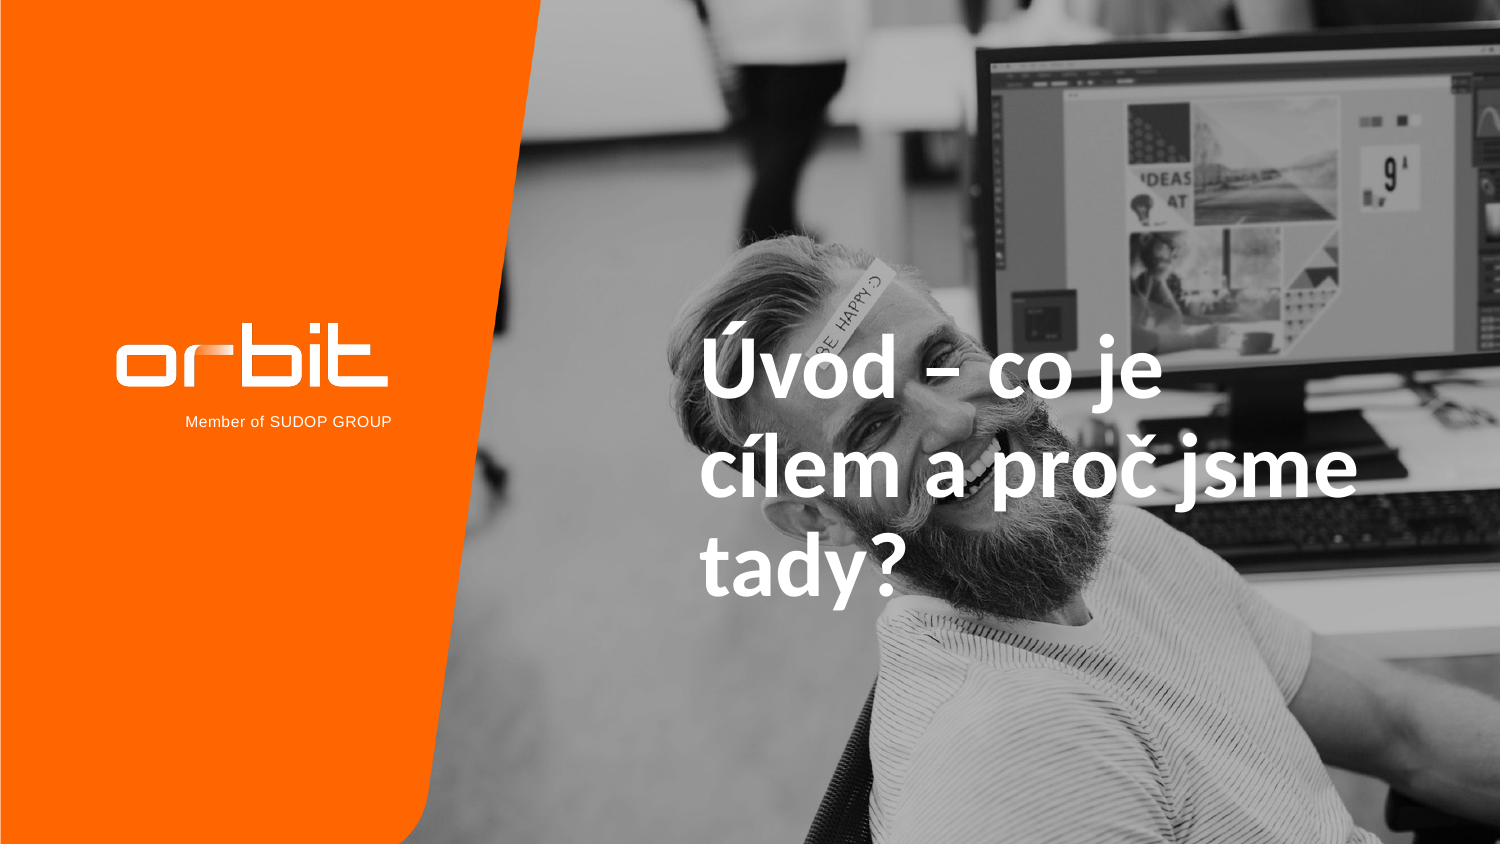

# Úvod – co je cílem a proč jsme tady?